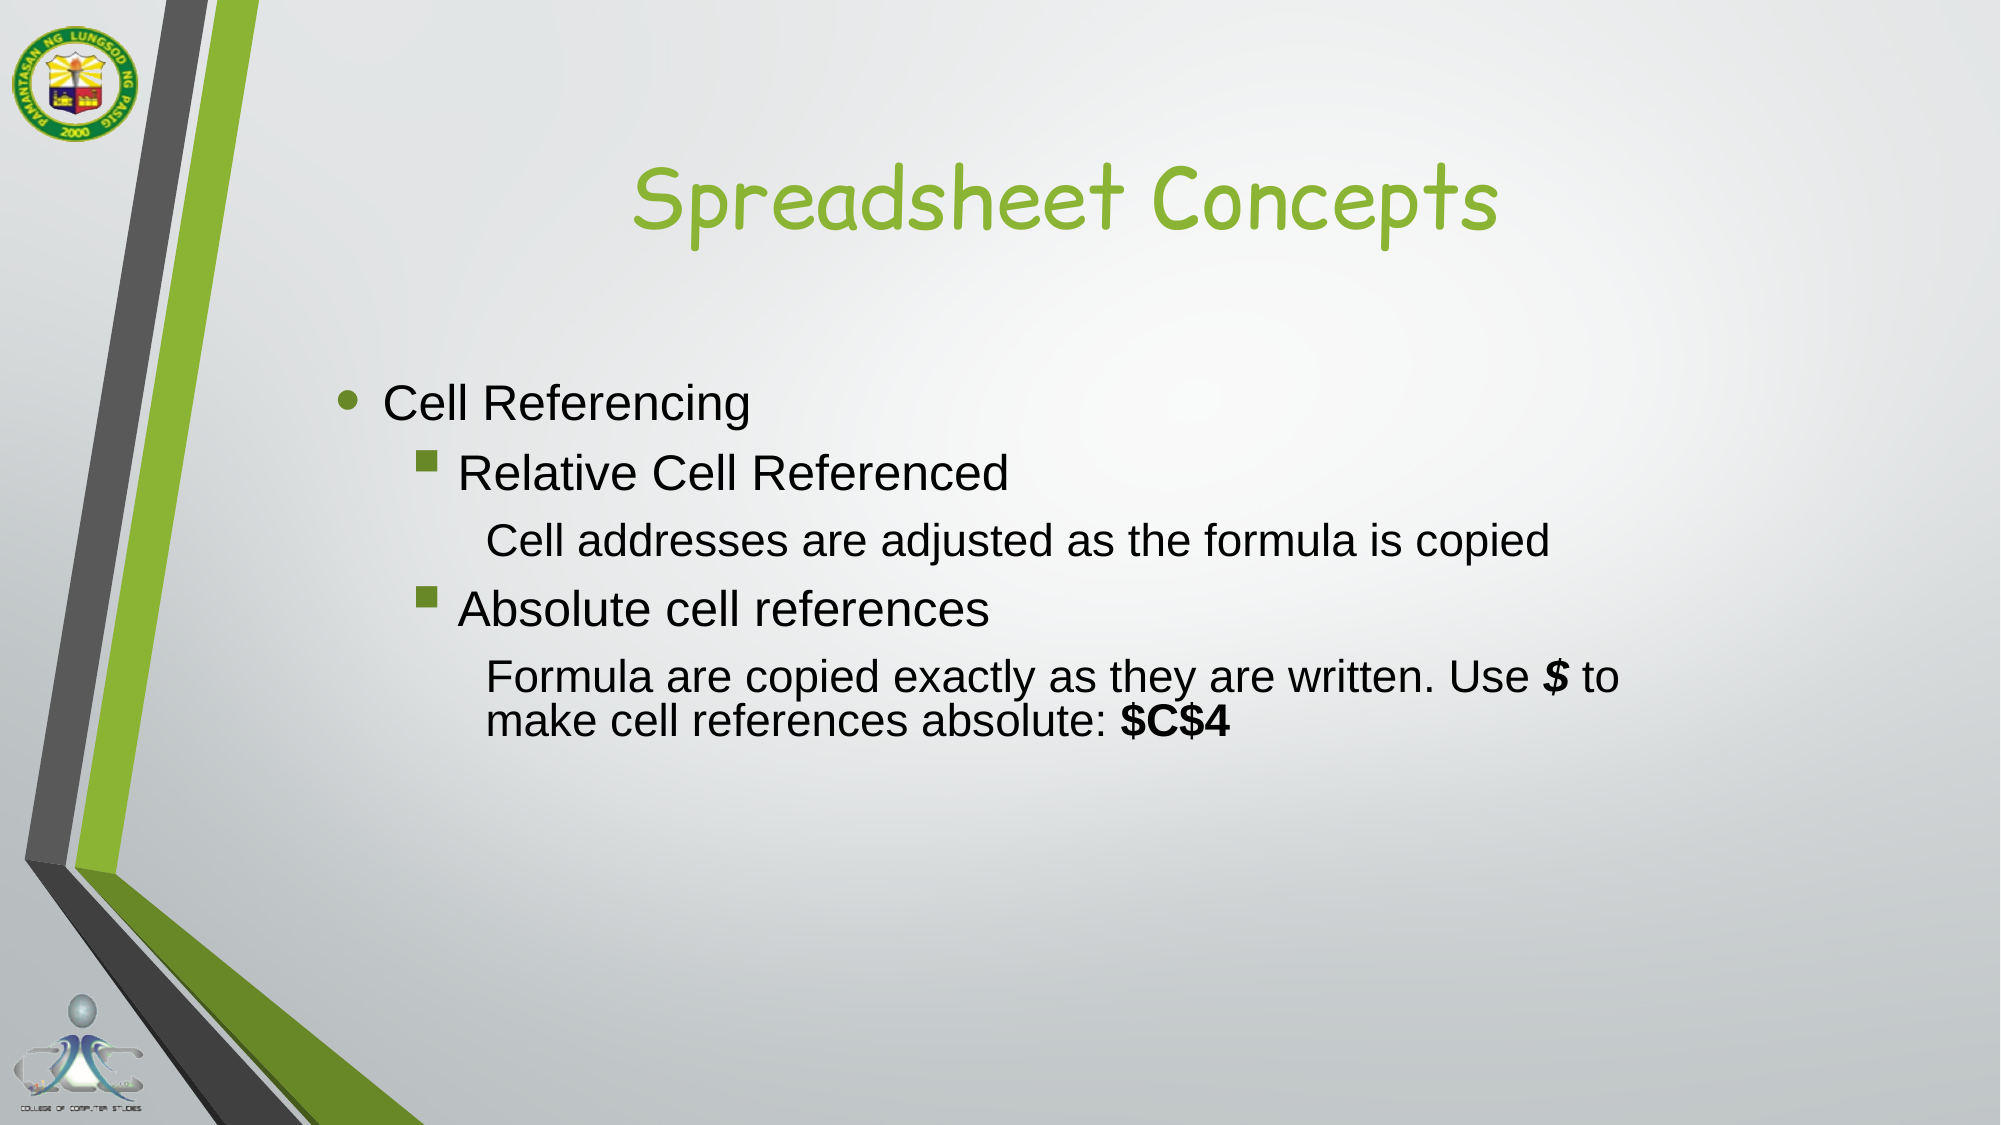

# Spreadsheet Concepts
Cell Referencing
Relative Cell Referenced
Cell addresses are adjusted as the formula is copied
Absolute cell references
Formula are copied exactly as they are written. Use $ to  make cell references absolute: $C$4